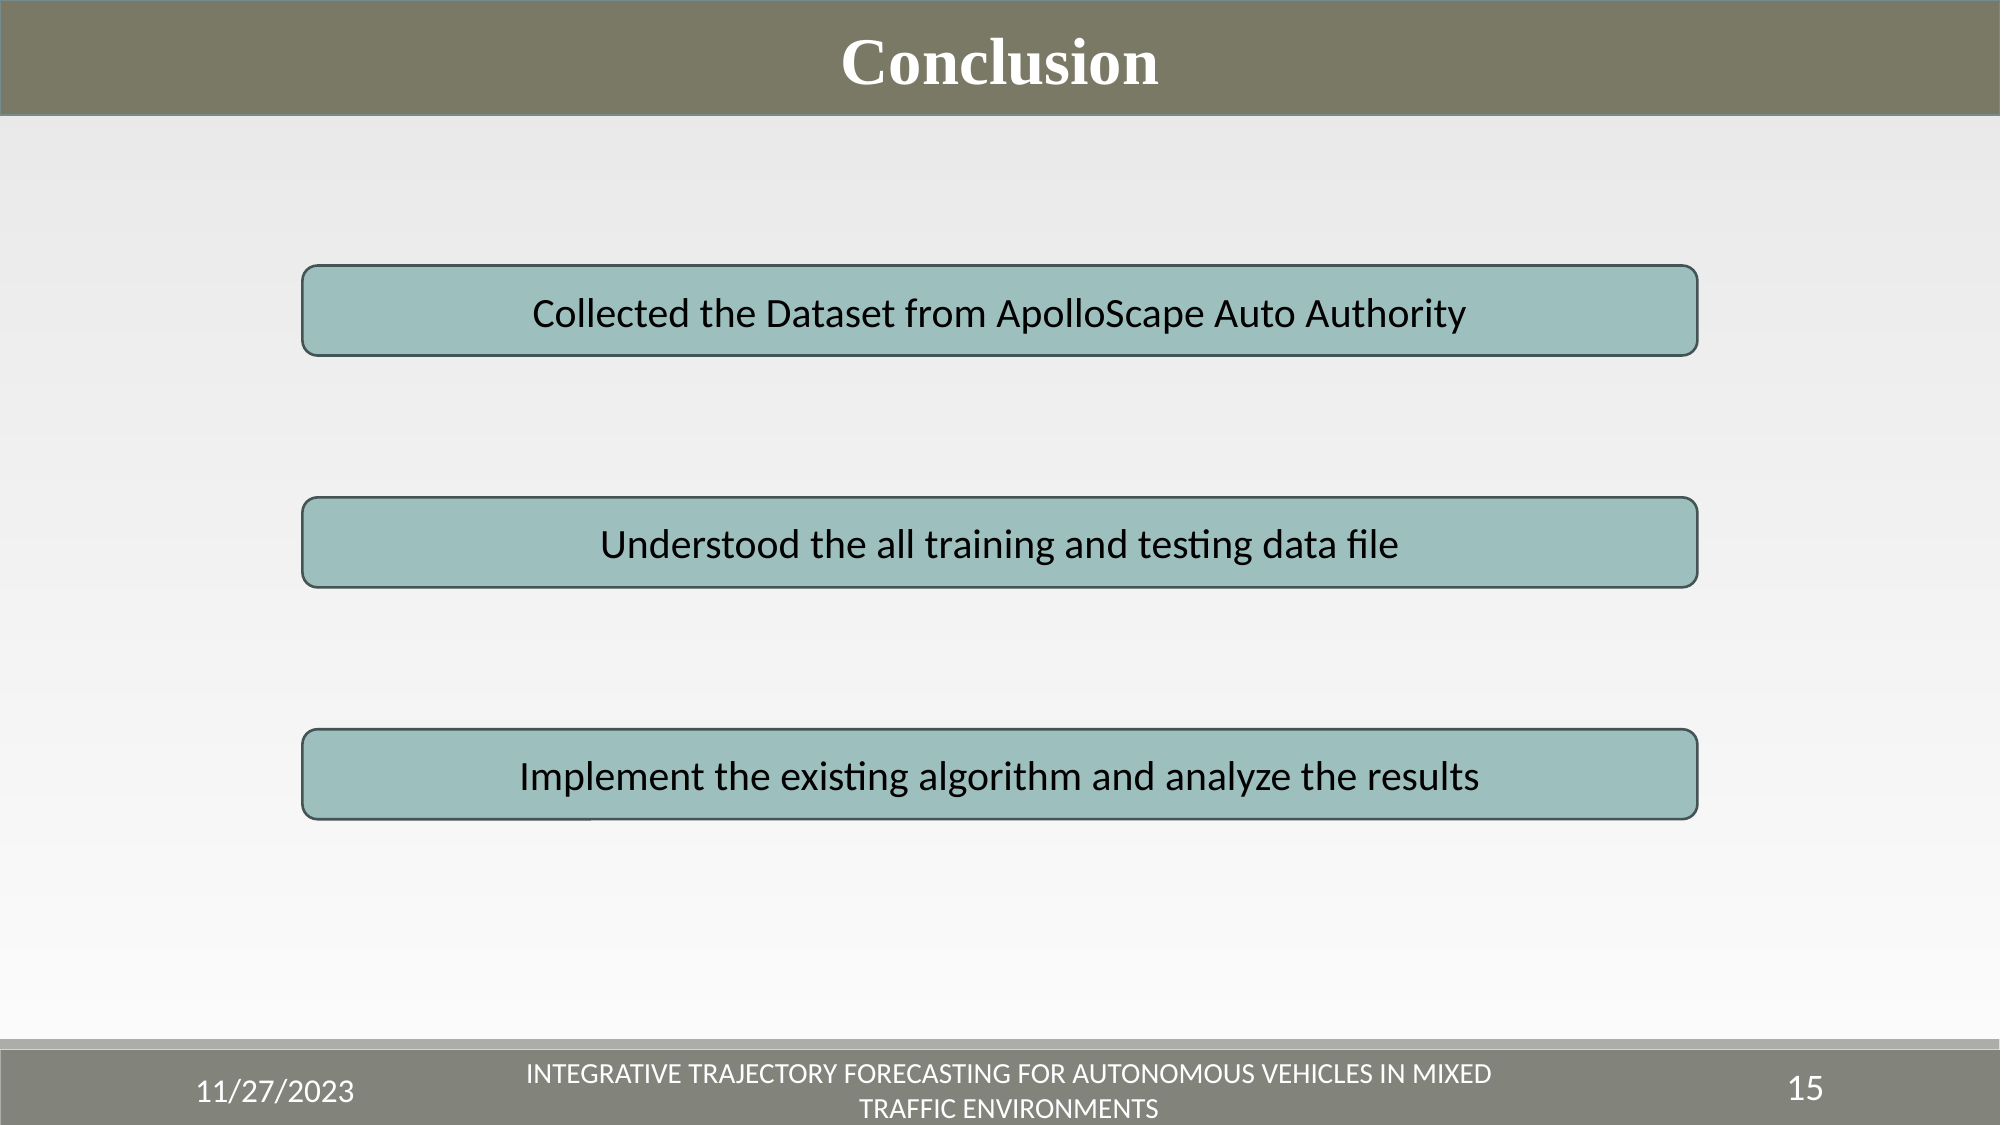

Conclusion
Collected the Dataset from ApolloScape Auto Authority
Understood the all training and testing data file
Implement the existing algorithm and analyze the results
15
11/27/2023
Integrative Trajectory Forecasting for Autonomous Vehicles in Mixed Traffic Environments